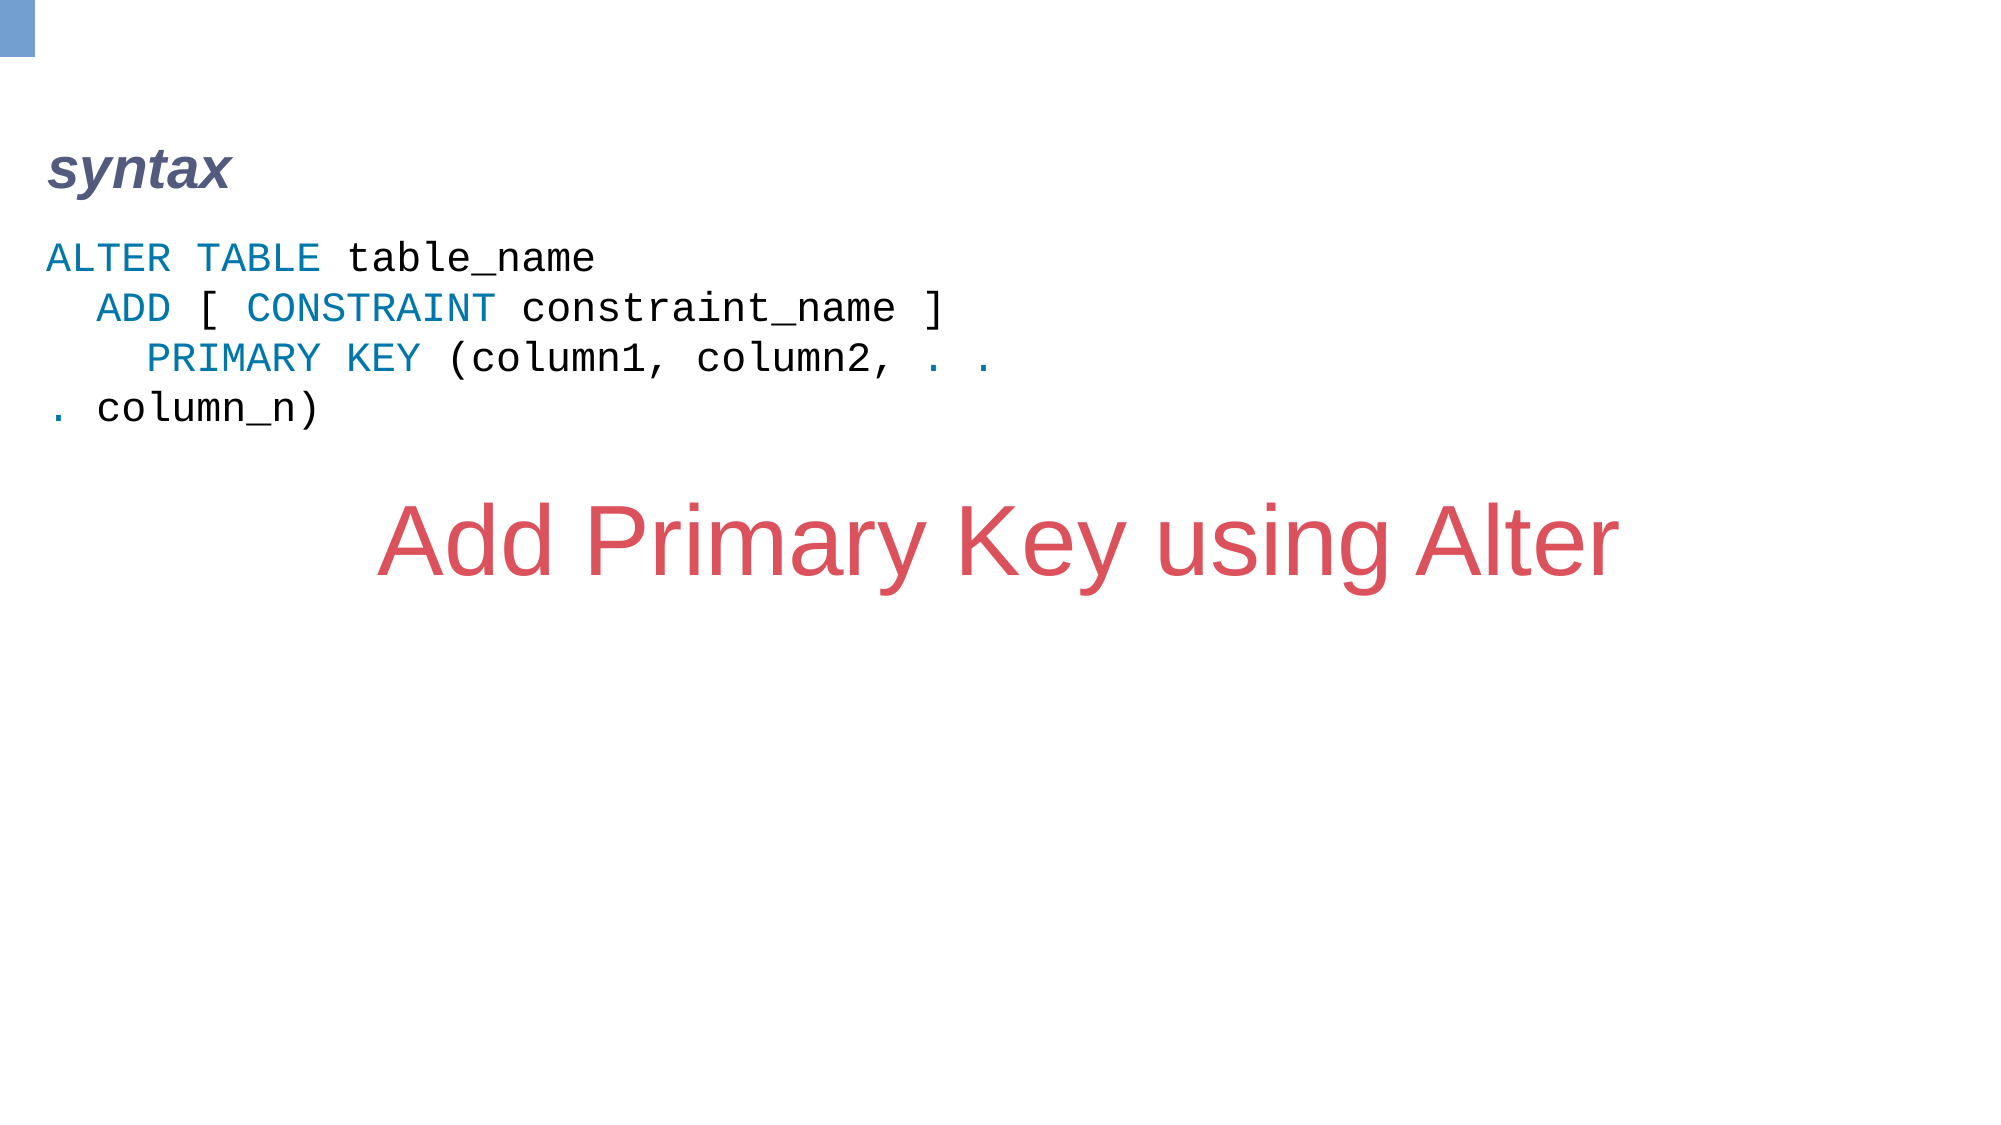

syntax
ALTER TABLE table_name
  ADD [ CONSTRAINT constraint_name ]
    PRIMARY KEY (column1, column2, . . . column_n)
Add Primary Key using Alter